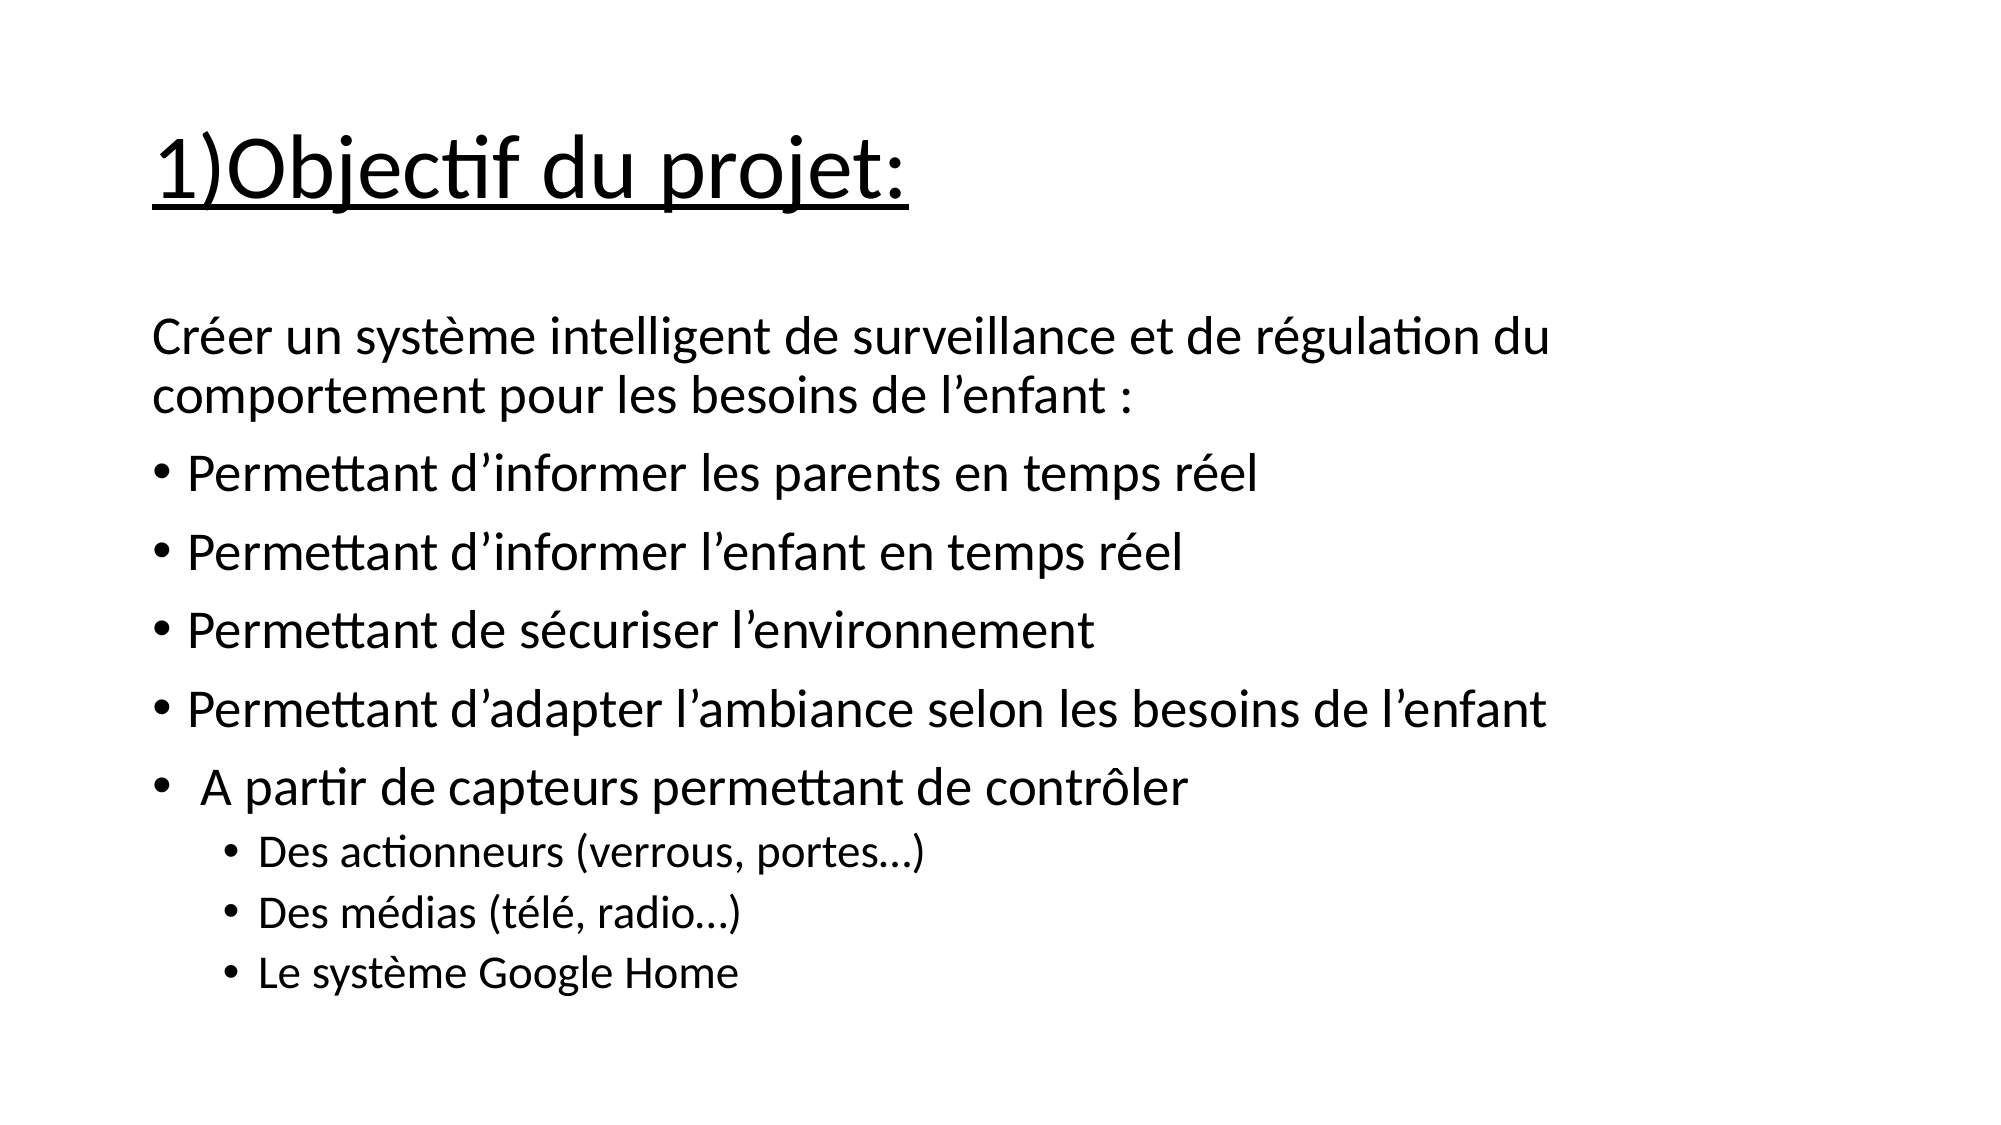

# 1)Objectif du projet:
Créer un système intelligent de surveillance et de régulation du comportement pour les besoins de l’enfant :
Permettant d’informer les parents en temps réel
Permettant d’informer l’enfant en temps réel
Permettant de sécuriser l’environnement
Permettant d’adapter l’ambiance selon les besoins de l’enfant
 A partir de capteurs permettant de contrôler
Des actionneurs (verrous, portes…)
Des médias (télé, radio…)
Le système Google Home